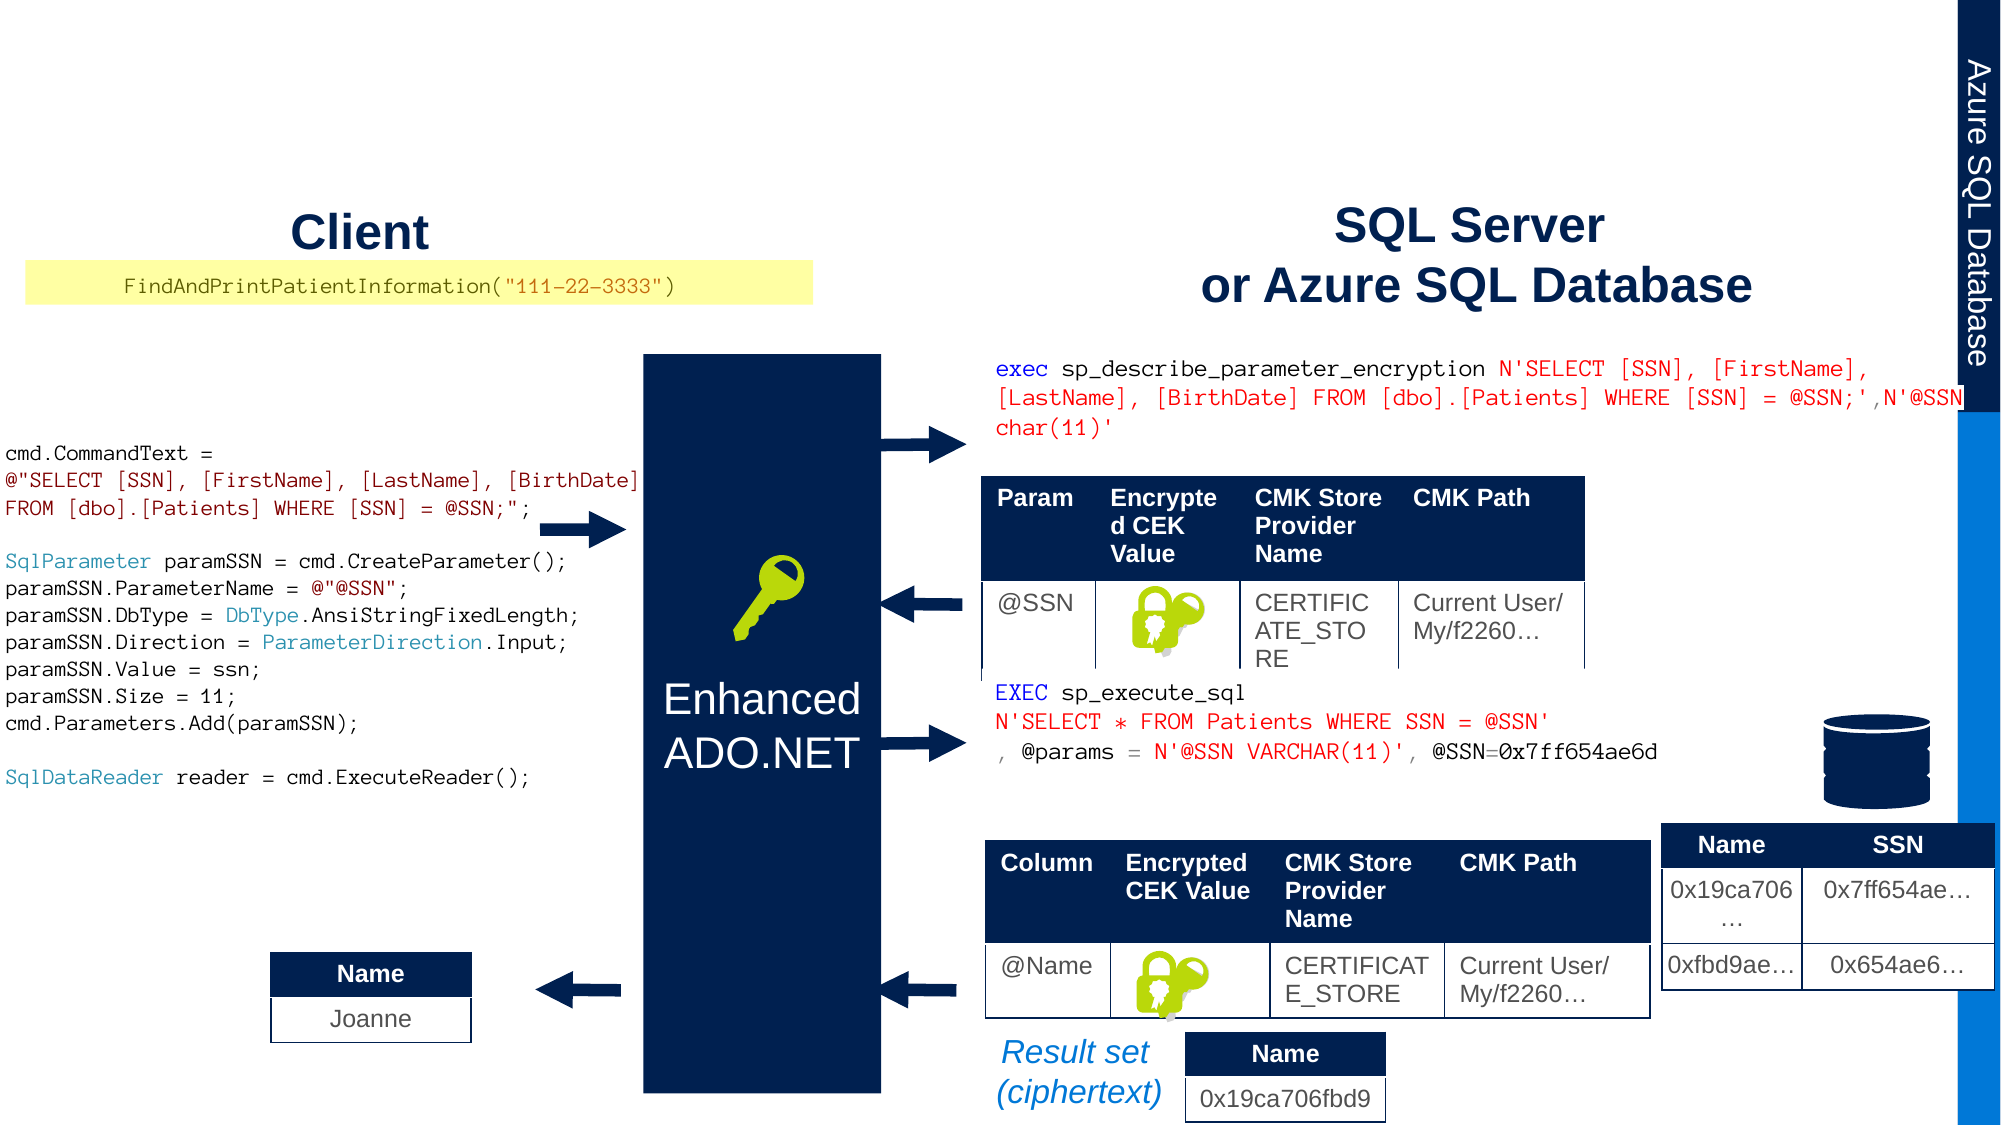

#
SQL Server
or Azure SQL Database
Client

FindAndPrintPatientInformation("111-22-3333")

exec sp_describe_parameter_encryption N'SELECT [SSN], [FirstName], [LastName], [BirthDate] FROM [dbo].[Patients] WHERE [SSN] = @SSN;',N'@SSN char(11)'
Enhanced ADO.NET
cmd.CommandText =
@"SELECT [SSN], [FirstName], [LastName], [BirthDate]
FROM [dbo].[Patients] WHERE [SSN] = @SSN;";

SqlParameter paramSSN = cmd.CreateParameter();
paramSSN.ParameterName = @"@SSN";
paramSSN.DbType = DbType.AnsiStringFixedLength;
paramSSN.Direction = ParameterDirection.Input;
paramSSN.Value = ssn;
paramSSN.Size = 11;
cmd.Parameters.Add(paramSSN);

SqlDataReader reader = cmd.ExecuteReader();
| Param | Encrypted CEK Value | CMK Store Provider Name | CMK Path |
| --- | --- | --- | --- |
| @SSN |  | CERTIFICATE\_STORE | Current User/ My/f2260… |

EXEC sp_execute_sql
N'SELECT * FROM Patients WHERE SSN = @SSN'
, @params = N'@SSN VARCHAR(11)', @SSN=0x7ff654ae6d

Encryption metadata
Result set
 (ciphertext)
| Name | SSN |
| --- | --- |
| 0x19ca706… | 0x7ff654ae… |
| 0xfbd9ae… | 0x654ae6… |
| Column | Encrypted CEK Value | CMK Store Provider Name | CMK Path |
| --- | --- | --- | --- |
| @Name |  | CERTIFICATE\_STORE | Current User/ My/f2260… |
Result set (plaintext)

| Name |
| --- |
| Joanne |
| Name |
| --- |
| 0x19ca706fbd9 |